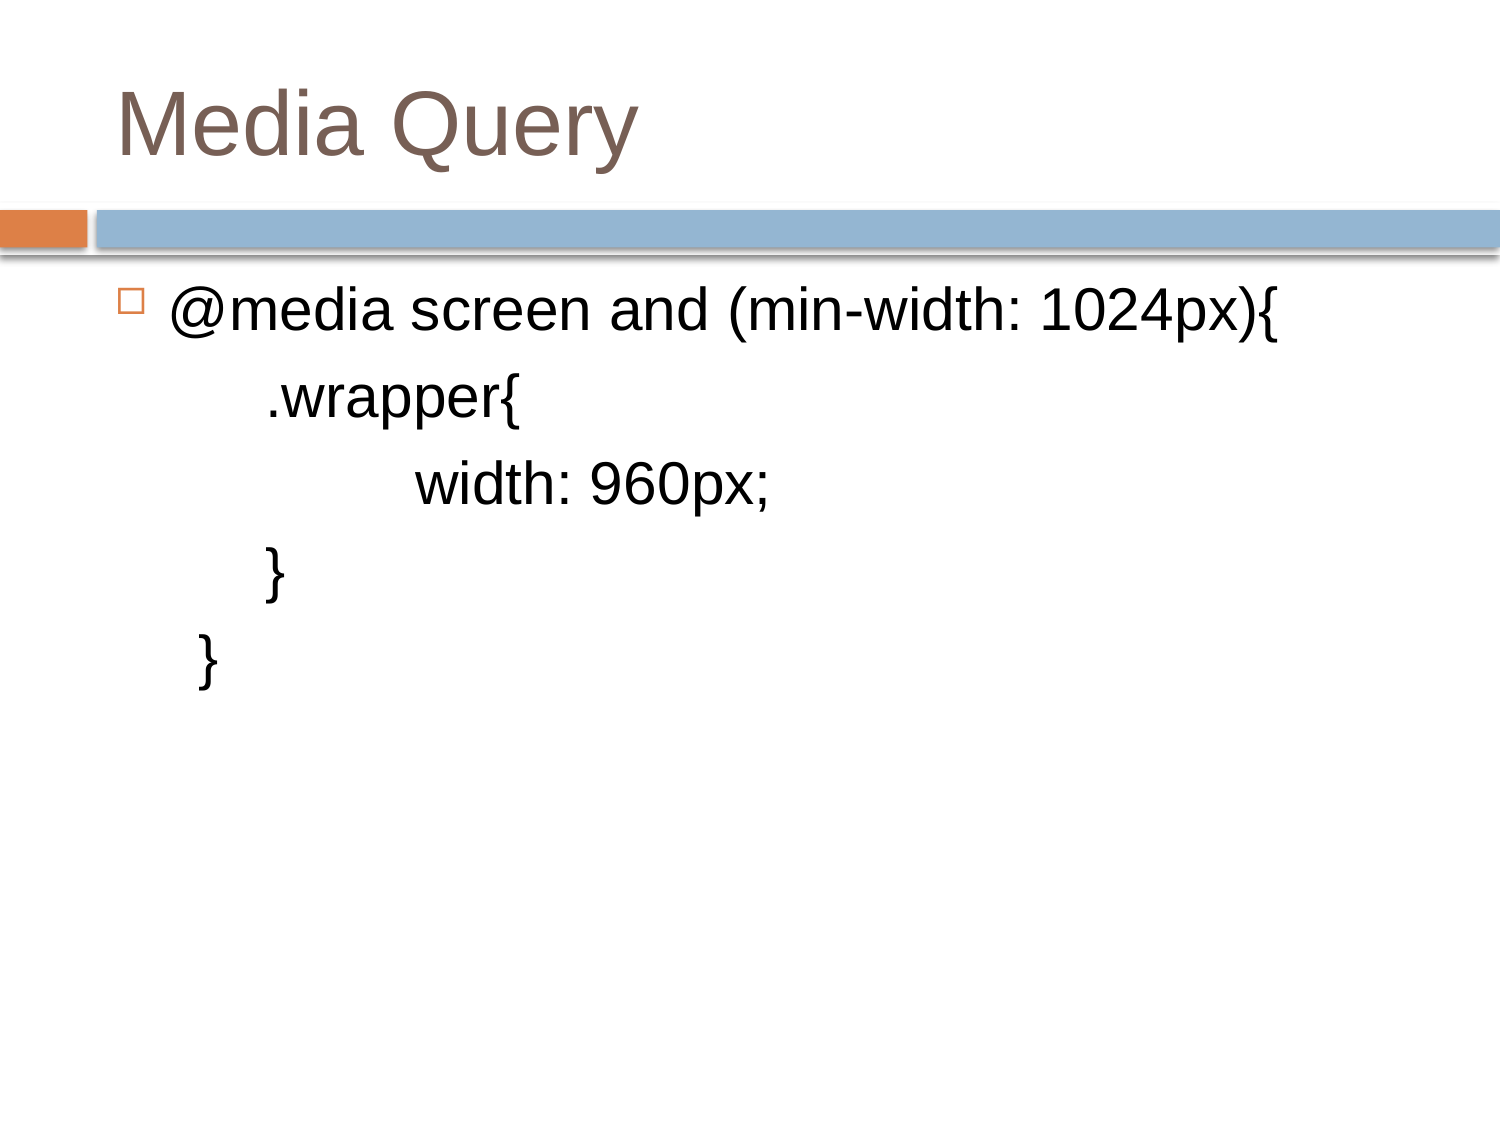

# Media Query
@media screen and (min-width: 1024px){
	.wrapper{
		width: 960px;
	}
     }